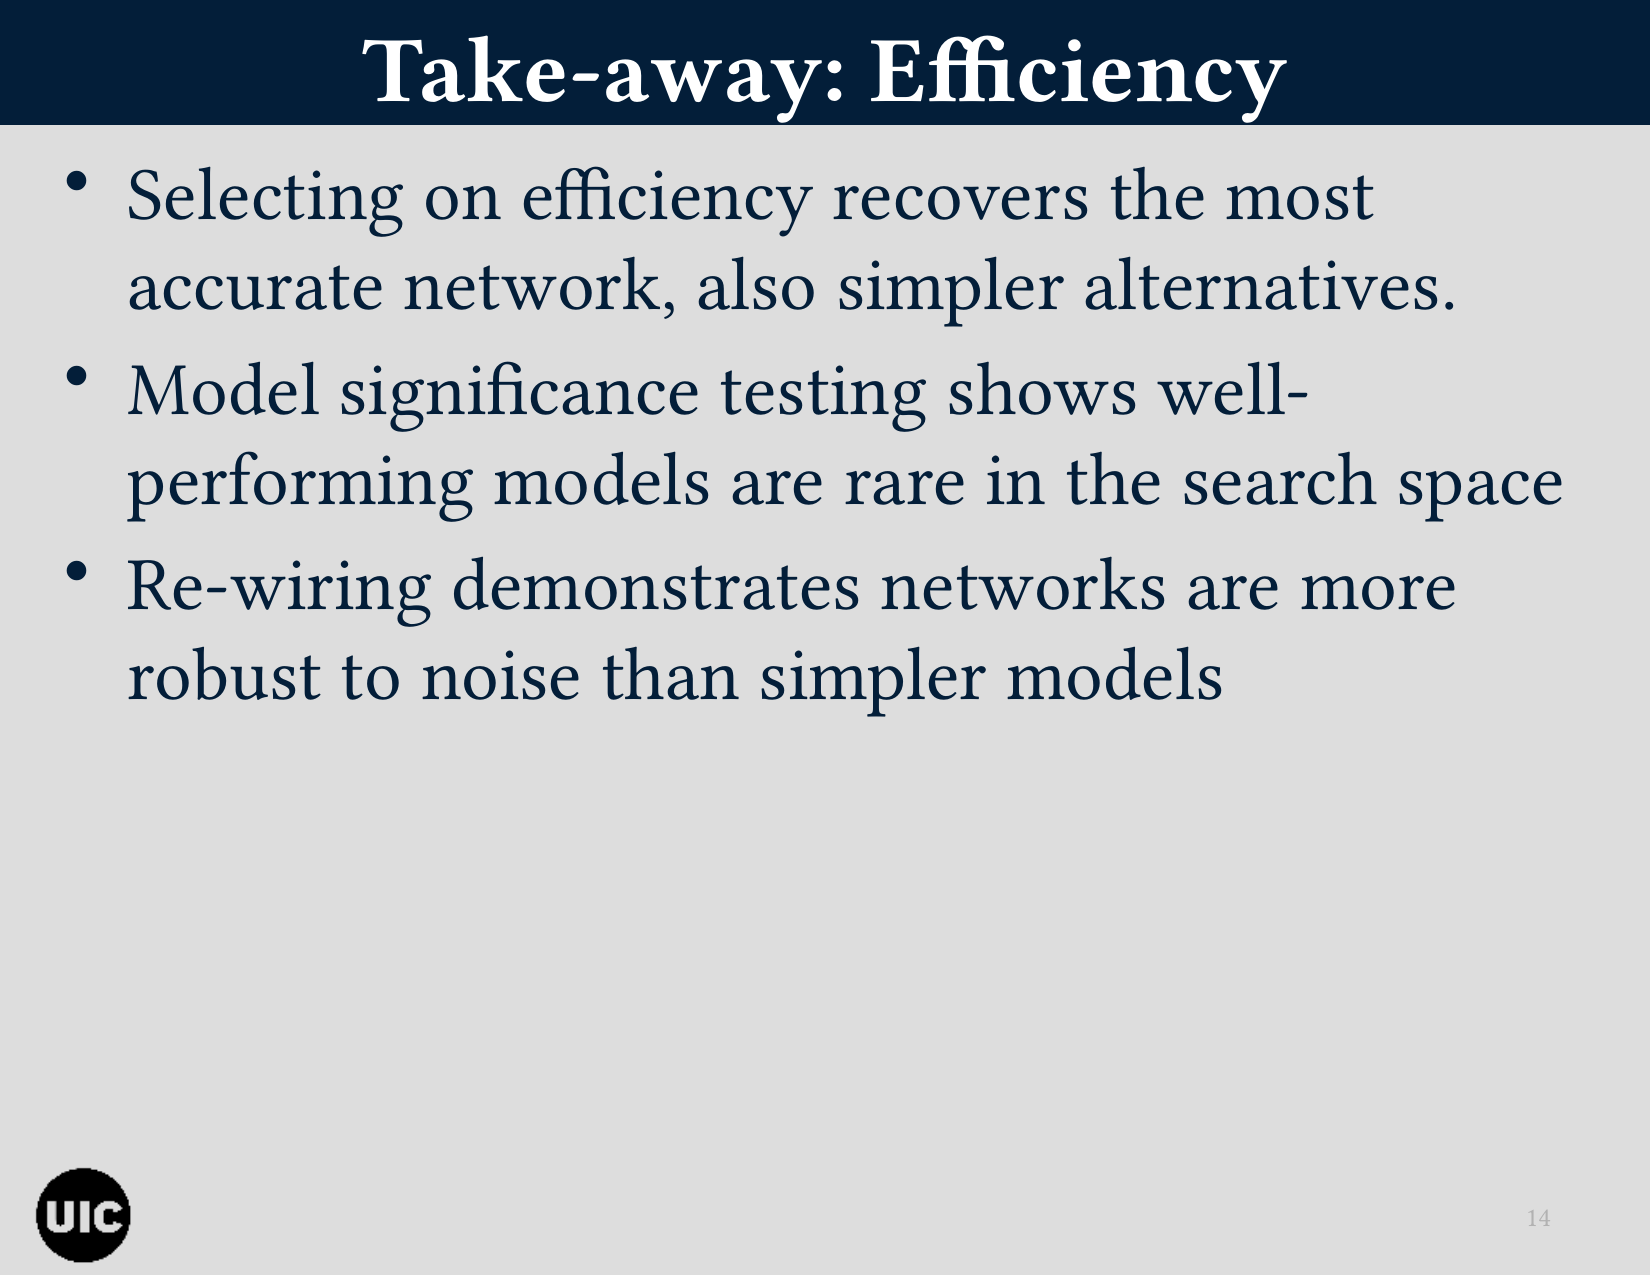

# Take-away: Efficiency
Selecting on efficiency recovers the most accurate network, also simpler alternatives.
Model significance testing shows well-performing models are rare in the search space
Re-wiring demonstrates networks are more robust to noise than simpler models
14